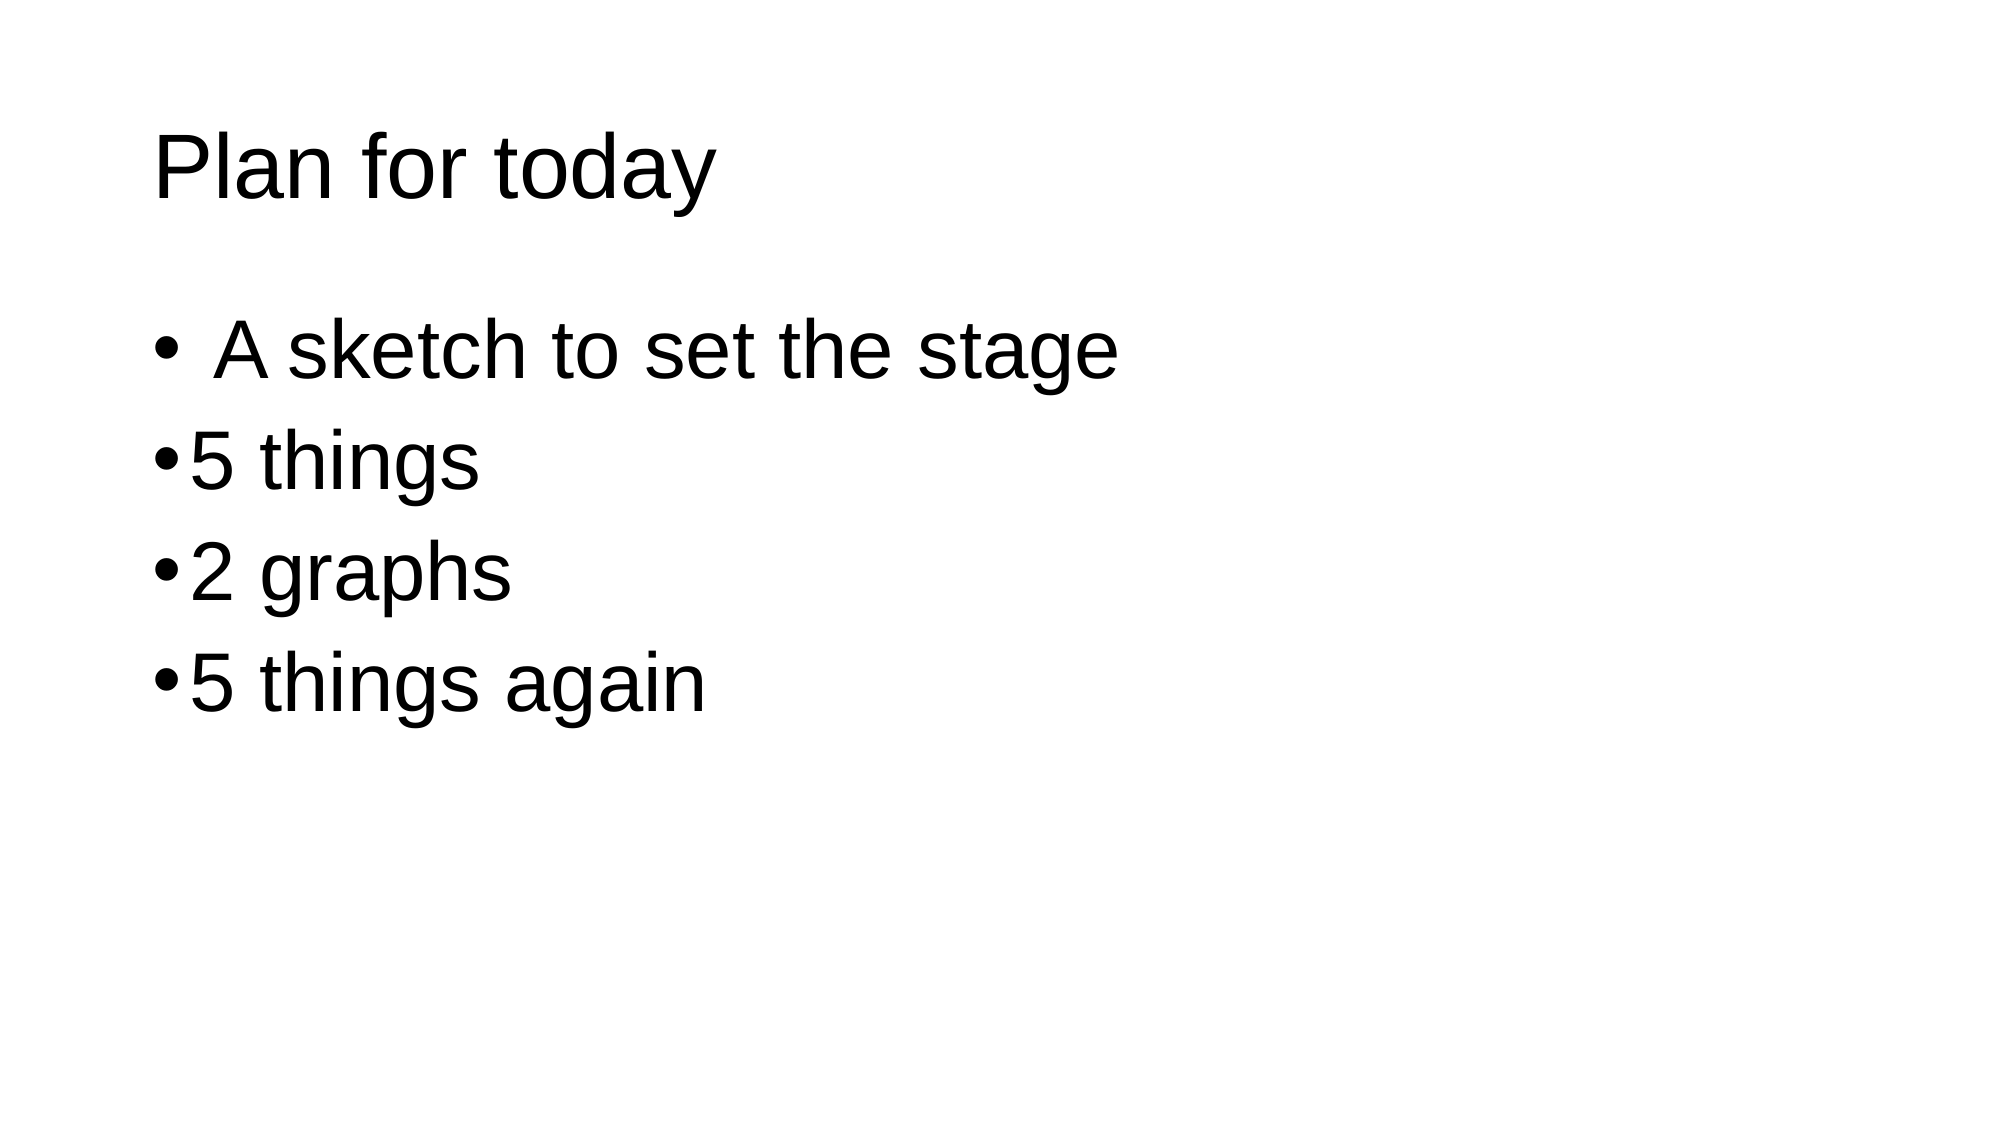

# Plan for today
 A sketch to set the stage
5 things
2 graphs
5 things again